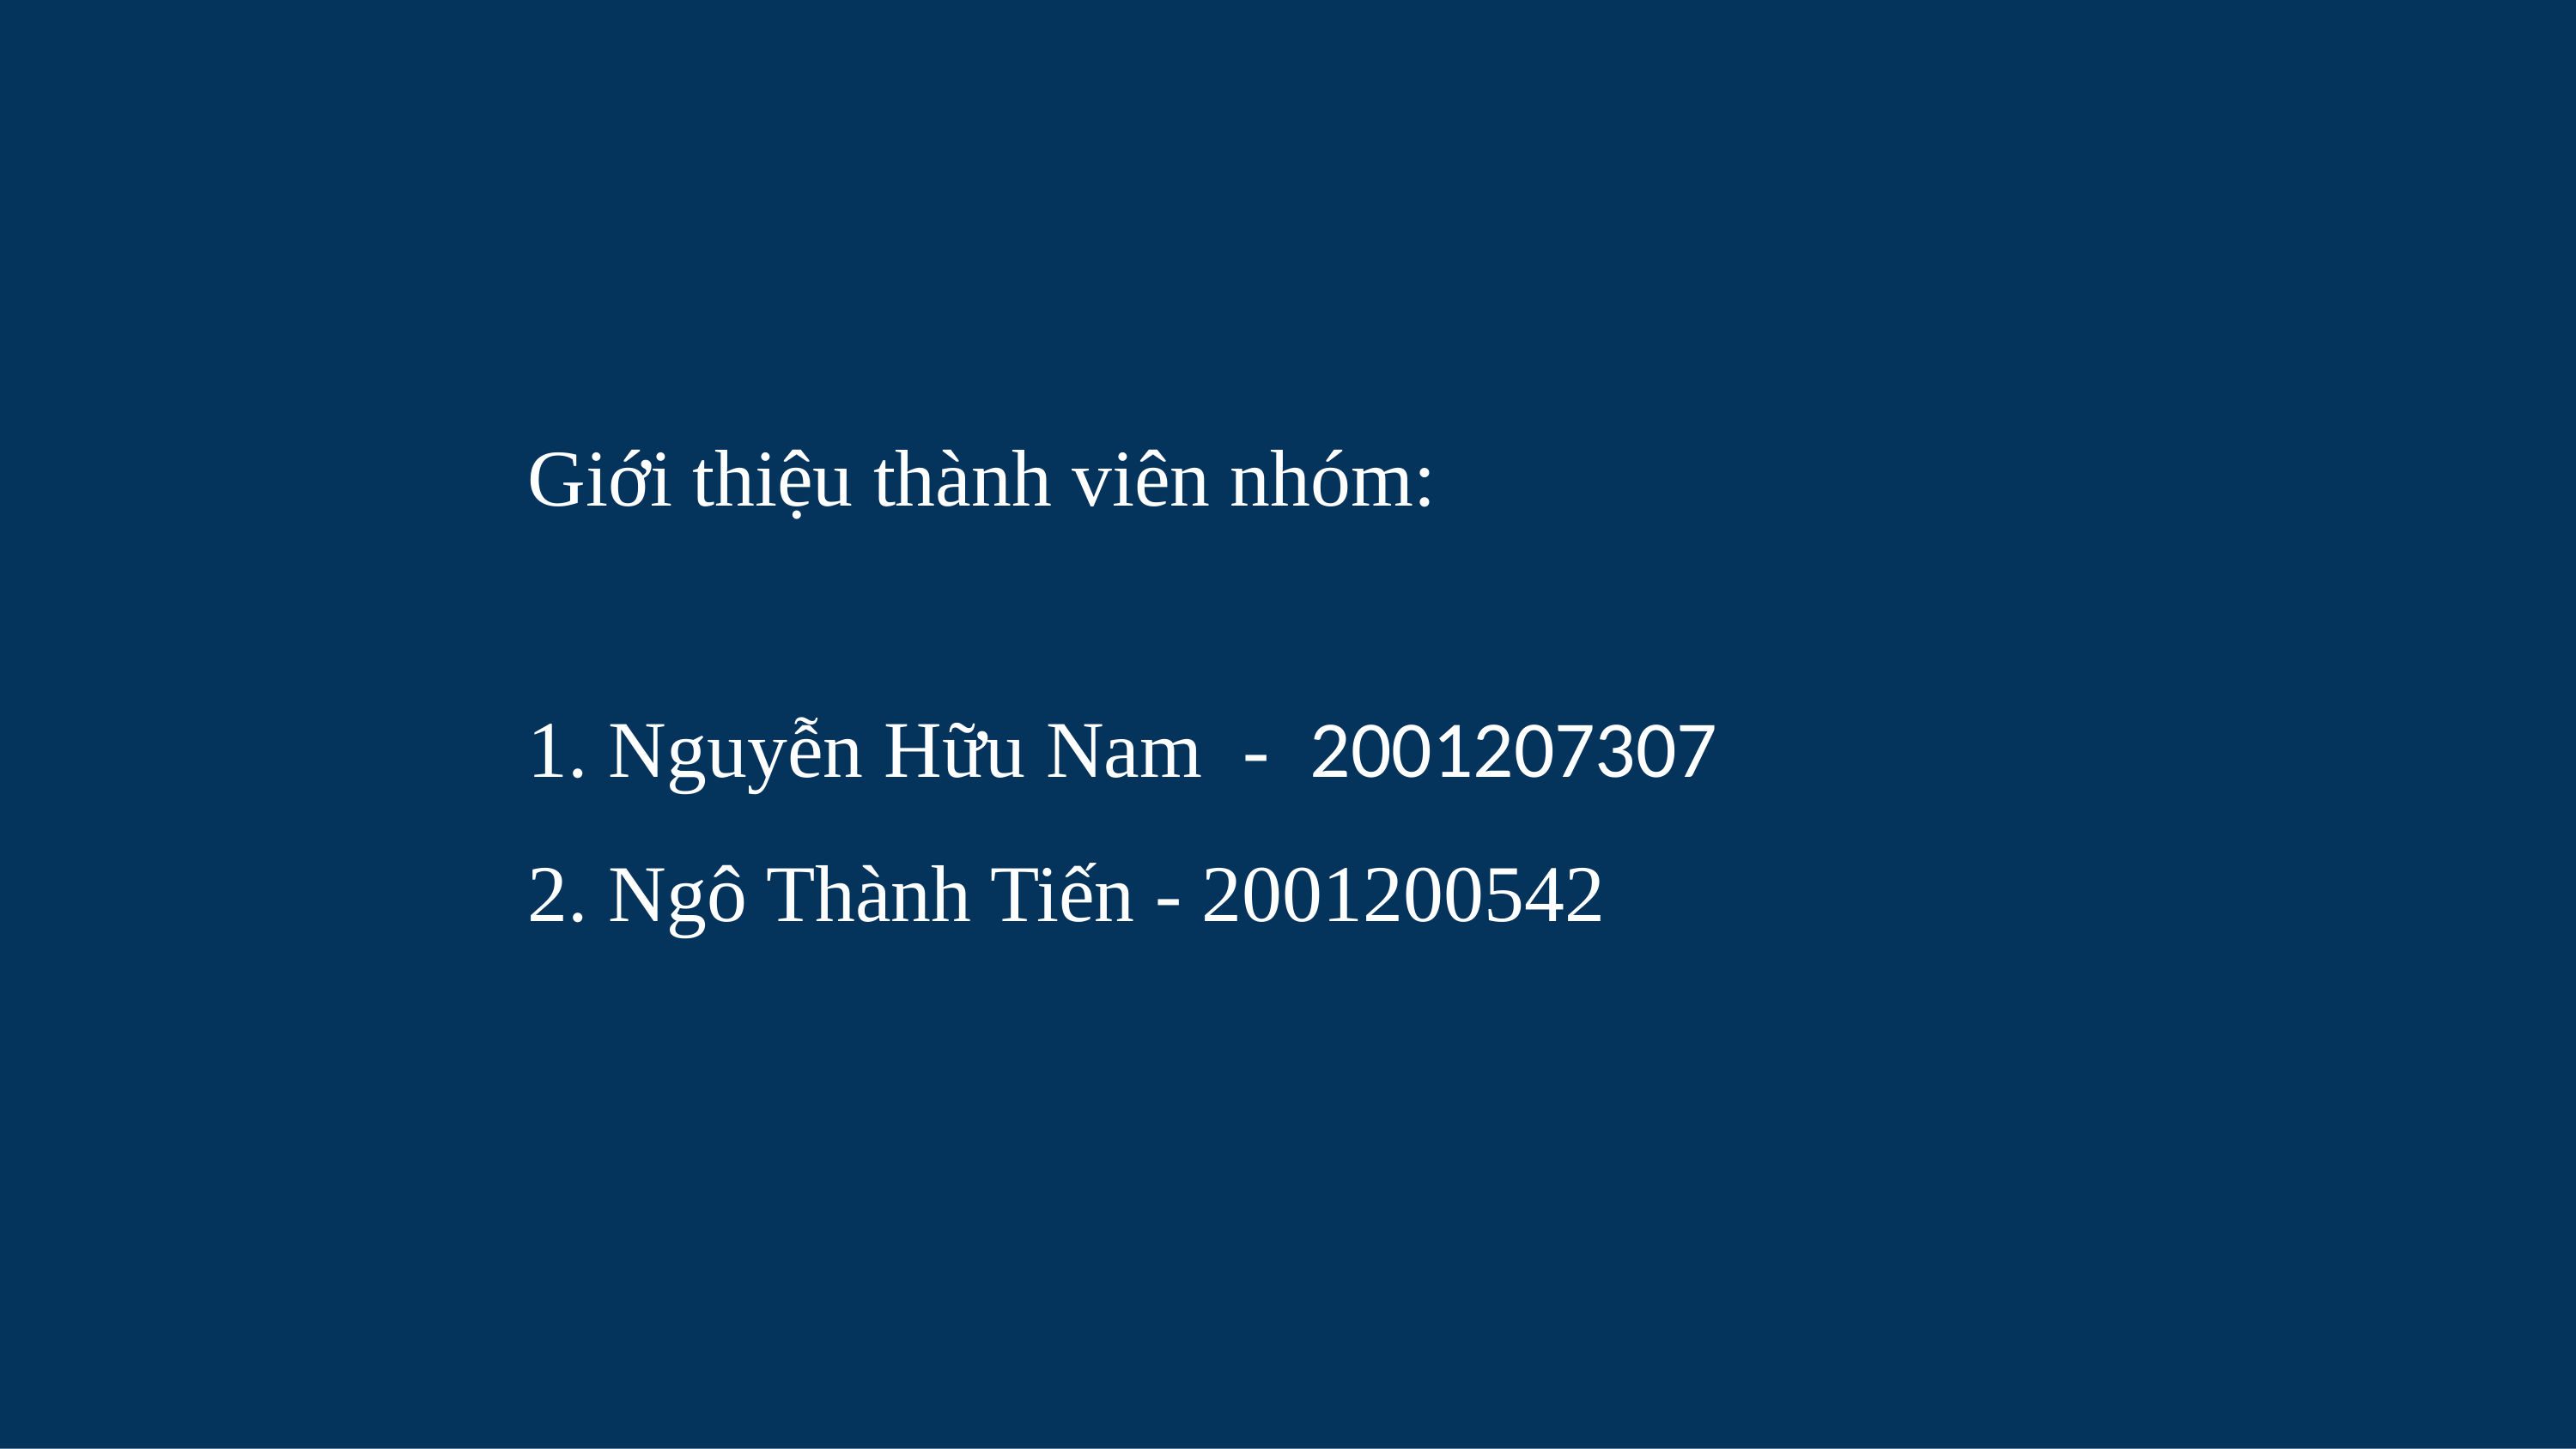

Giới thiệu thành viên nhóm:

1. Nguyễn Hữu Nam  -  2001207307
2. Ngô Thành Tiến - 2001200542